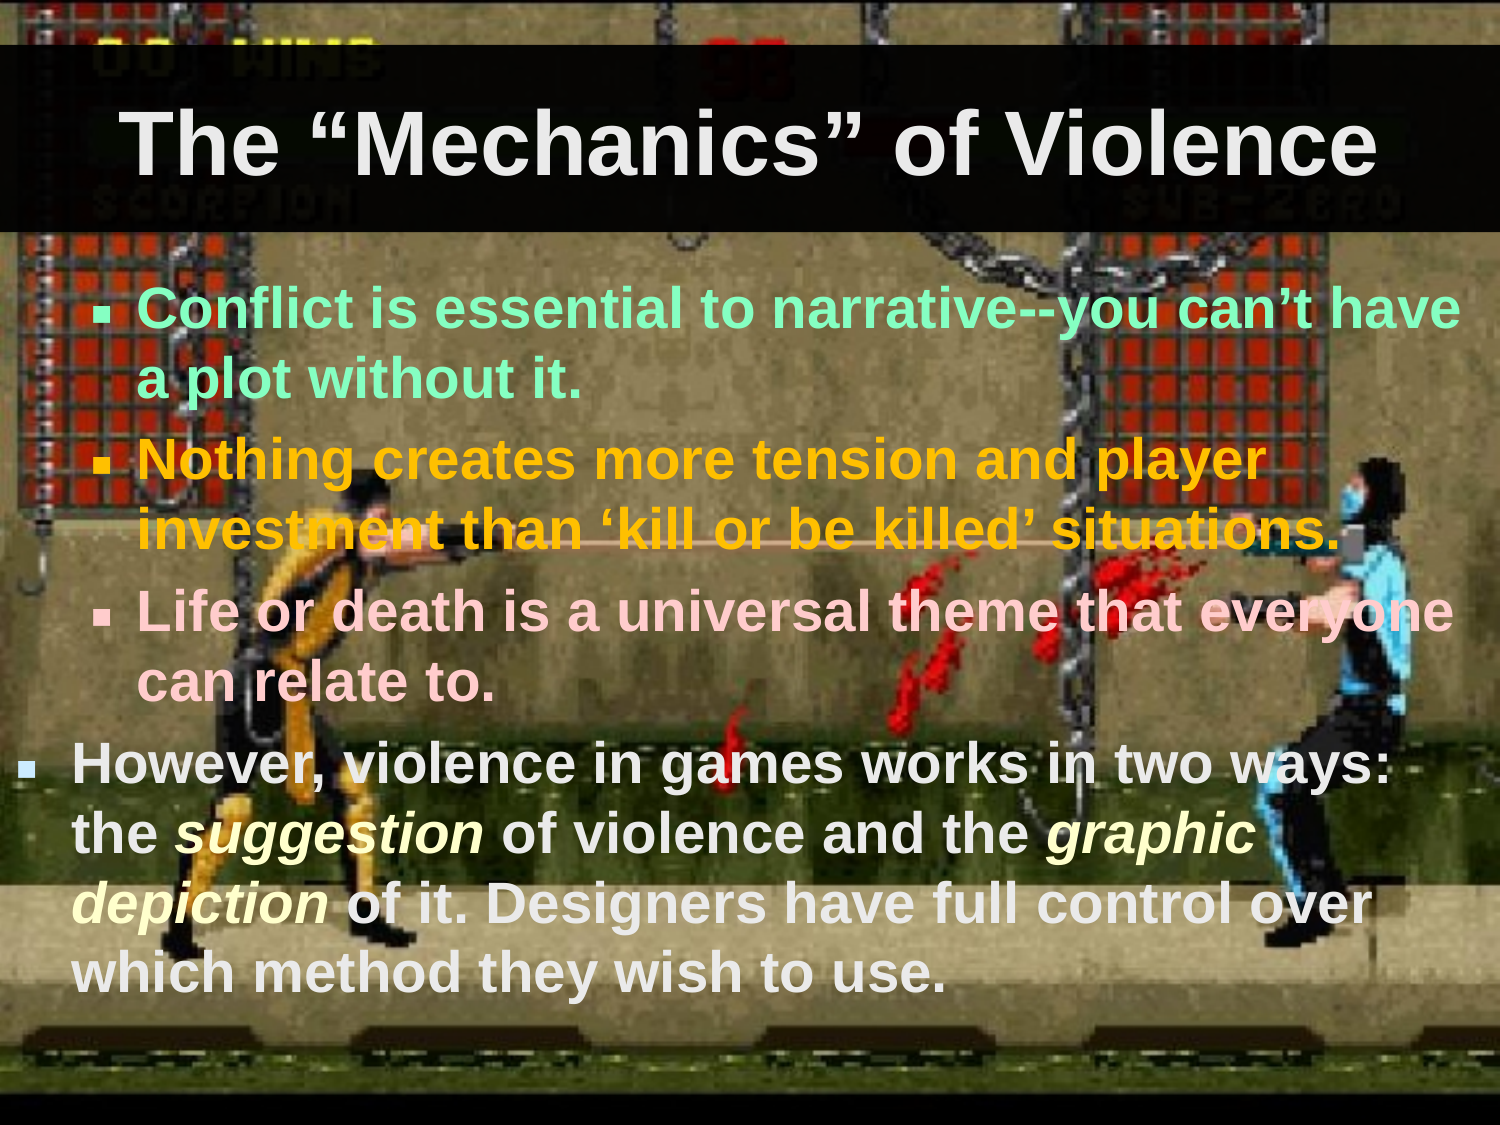

# The “Mechanics” of Violence
Conflict is essential to narrative--you can’t have a plot without it.
Nothing creates more tension and player investment than ‘kill or be killed’ situations.
Life or death is a universal theme that everyone can relate to.
However, violence in games works in two ways: the suggestion of violence and the graphic depiction of it. Designers have full control over which method they wish to use.